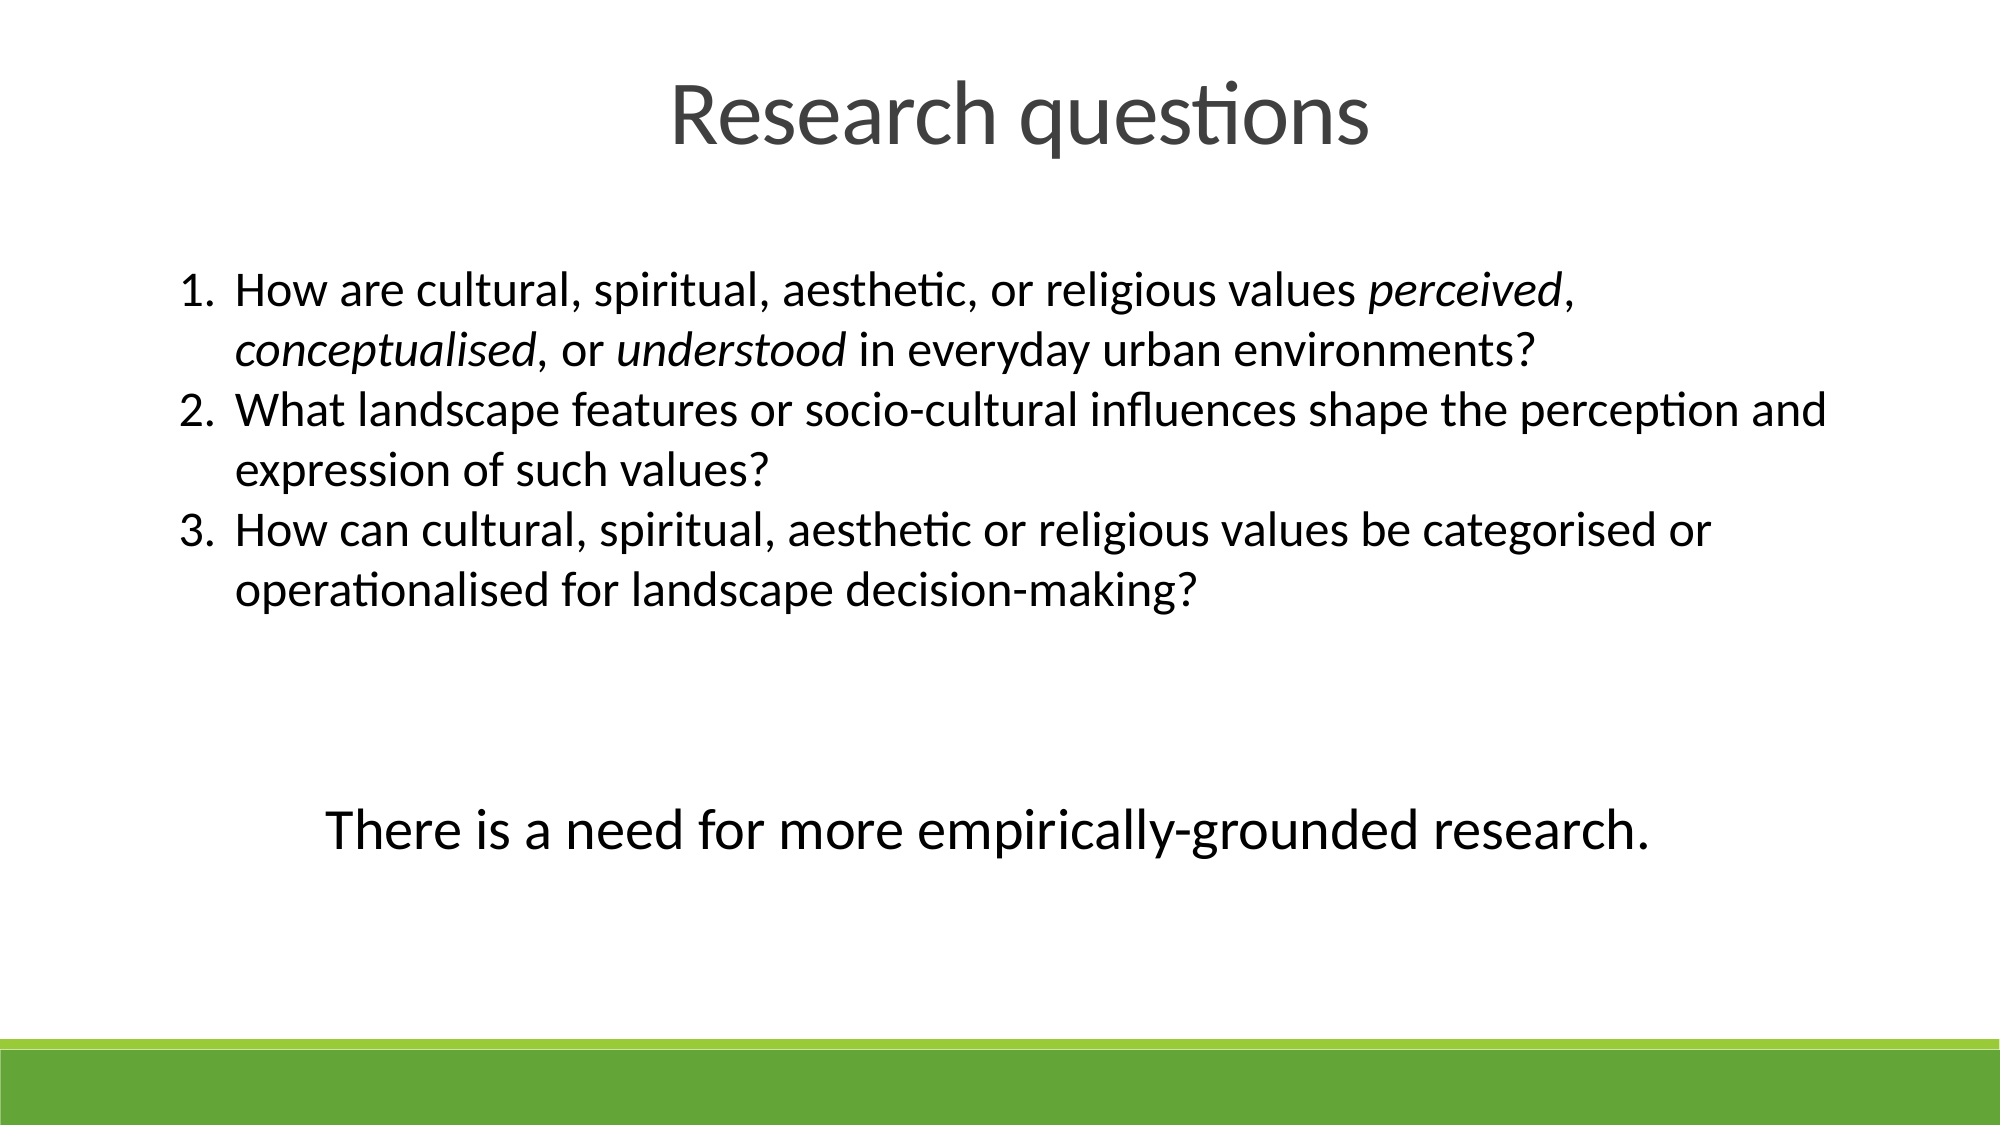

Research questions
How are cultural, spiritual, aesthetic, or religious values perceived, conceptualised, or understood in everyday urban environments?
What landscape features or socio-cultural influences shape the perception and expression of such values?
How can cultural, spiritual, aesthetic or religious values be categorised or operationalised for landscape decision-making?
There is a need for more empirically-grounded research.